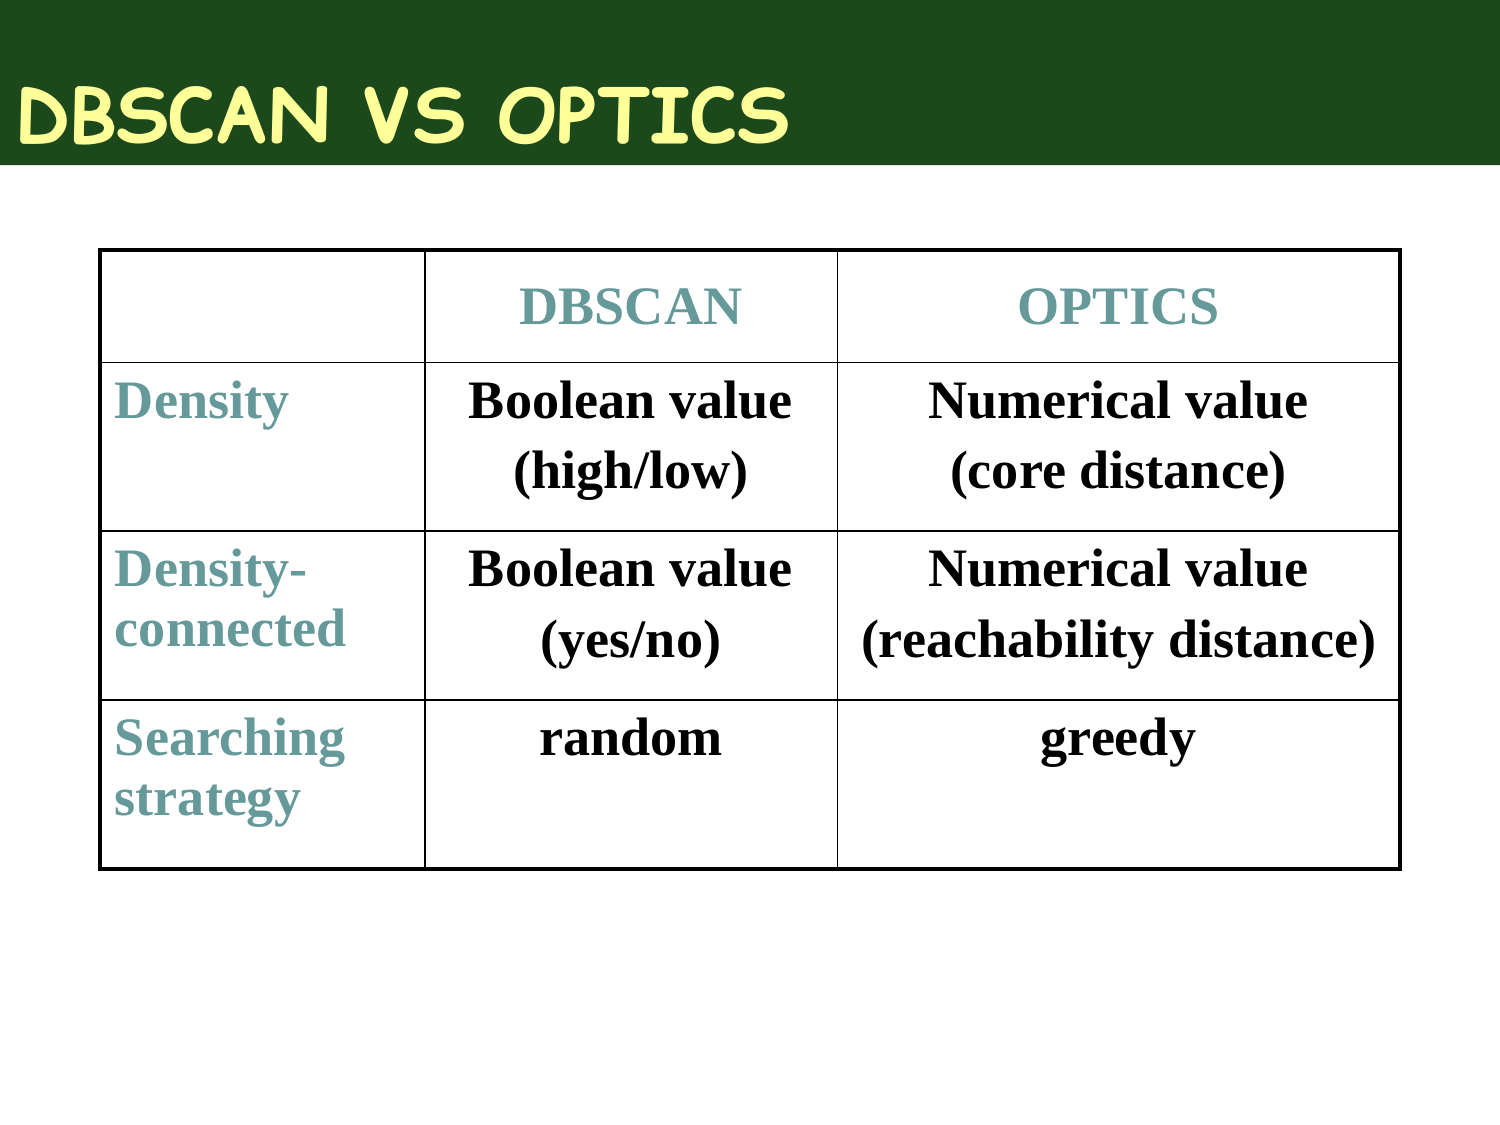

# DBSCAN VS OPTICS
|  | DBSCAN | OPTICS |
| --- | --- | --- |
| Density | Boolean value (high/low) | Numerical value (core distance) |
| Density-connected | Boolean value (yes/no) | Numerical value (reachability distance) |
| Searching strategy | random | greedy |